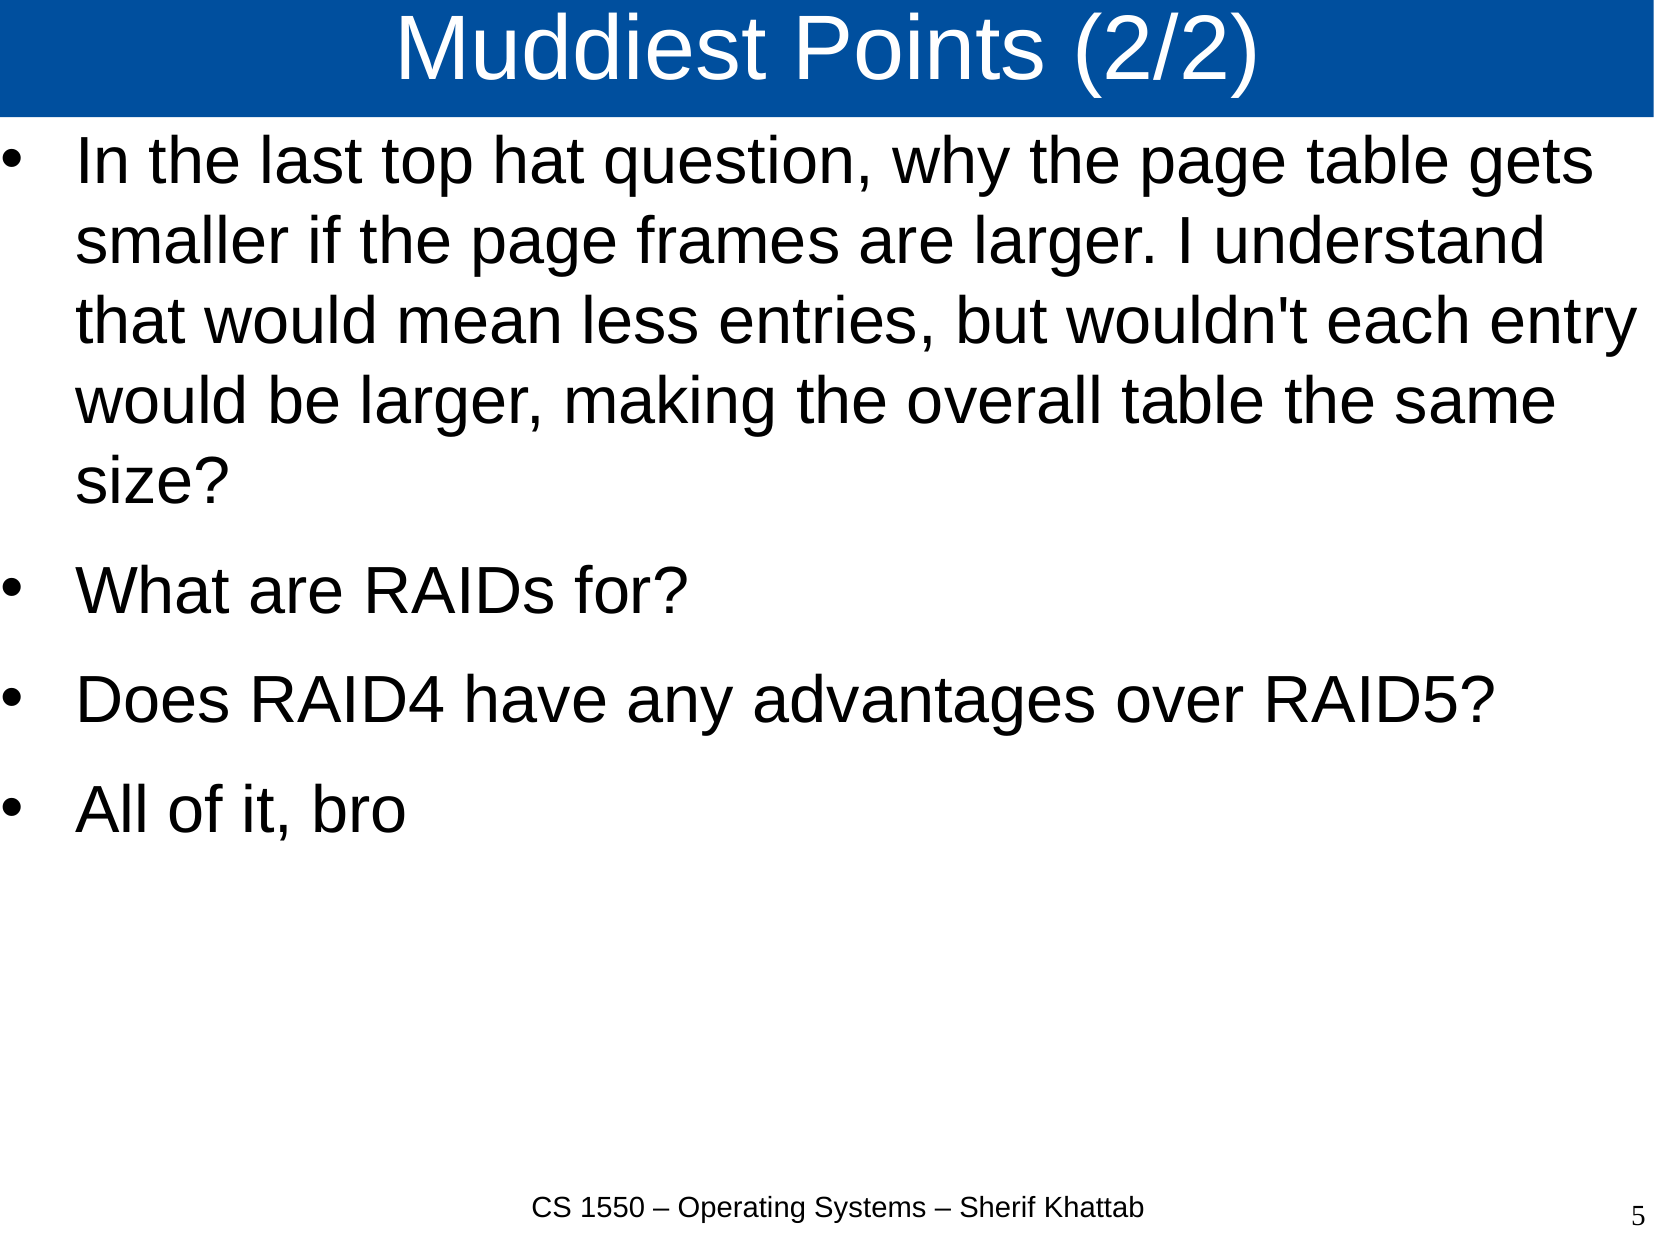

# Muddiest Points (2/2)
In the last top hat question, why the page table gets smaller if the page frames are larger. I understand that would mean less entries, but wouldn't each entry would be larger, making the overall table the same size?
What are RAIDs for?
Does RAID4 have any advantages over RAID5?
All of it, bro
CS 1550 – Operating Systems – Sherif Khattab
5